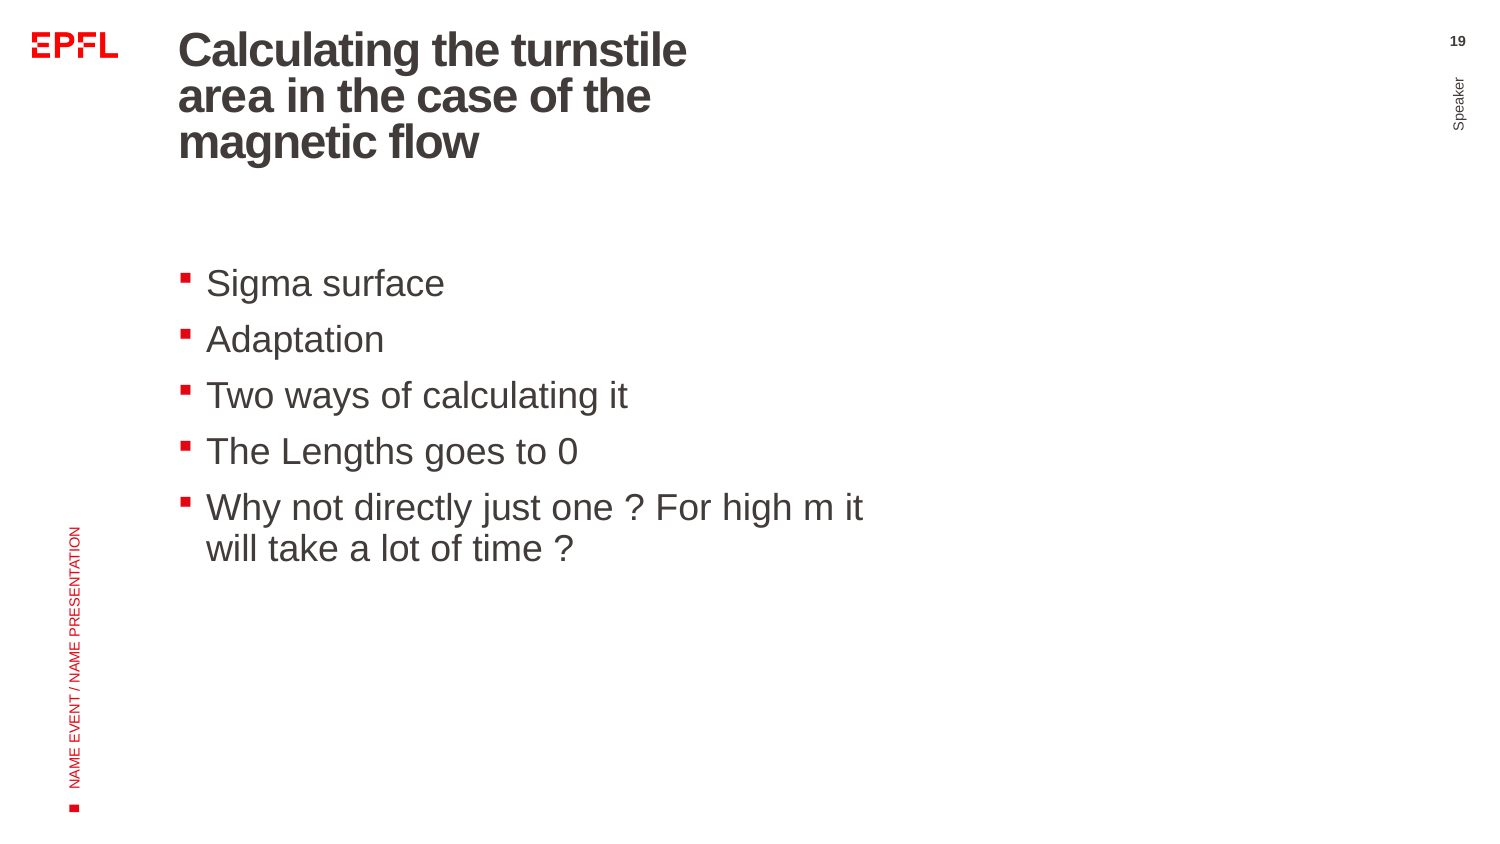

# Calculating the turnstile area in the case of the magnetic flow
19
Sigma surface
Adaptation
Two ways of calculating it
The Lengths goes to 0
Why not directly just one ? For high m it will take a lot of time ?
Speaker
NAME EVENT / NAME PRESENTATION